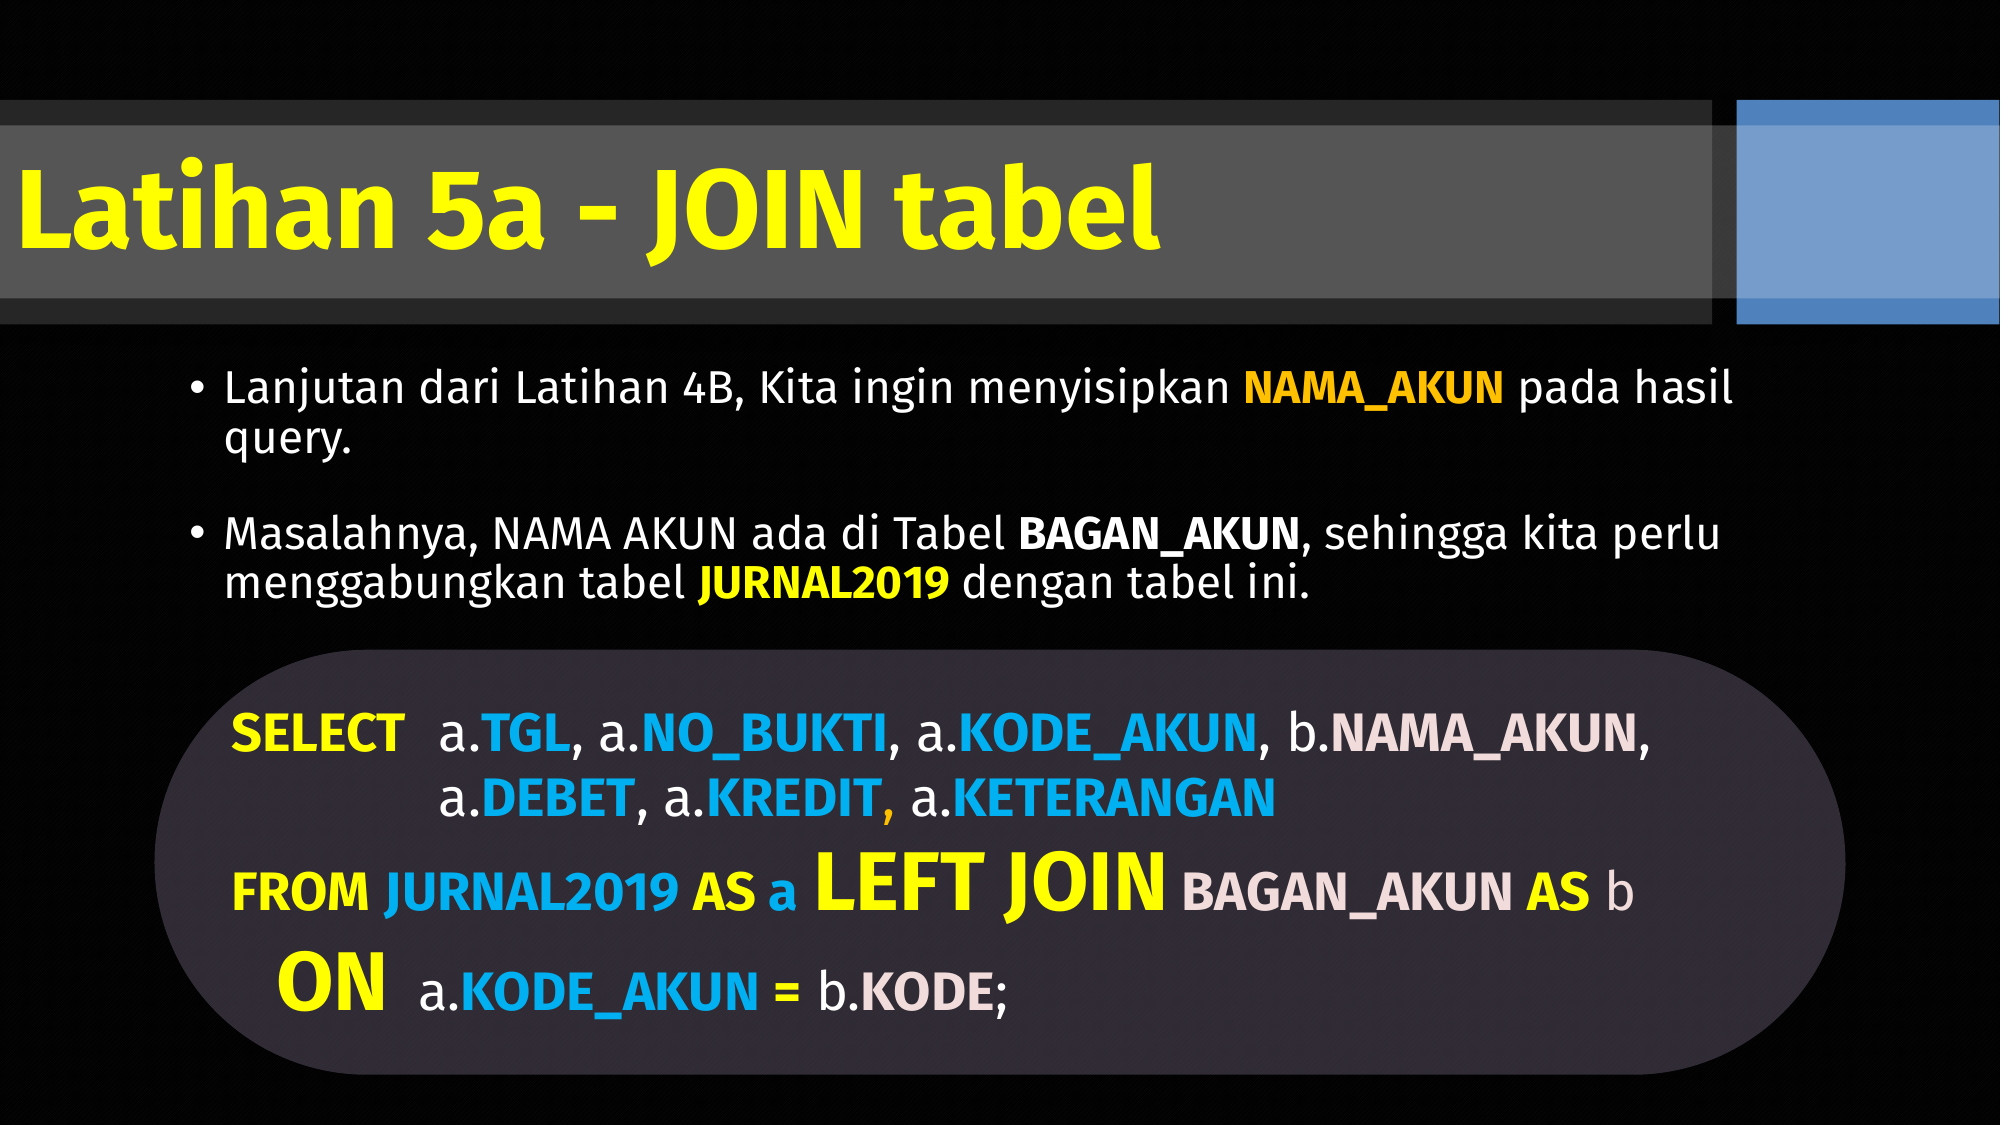

# Latihan 5a - JOIN tabel
Lanjutan dari Latihan 4B, Kita ingin menyisipkan NAMA_AKUN pada hasil query.
Masalahnya, NAMA AKUN ada di Tabel BAGAN_AKUN, sehingga kita perlu menggabungkan tabel JURNAL2019 dengan tabel ini.
SELECT	a.TGL, a.NO_BUKTI, a.KODE_AKUN, b.NAMA_AKUN,
	a.DEBET, a.KREDIT, a.KETERANGAN
FROM JURNAL2019 AS a LEFT JOIN BAGAN_AKUN AS b
ON  a.KODE_AKUN = b.KODE;